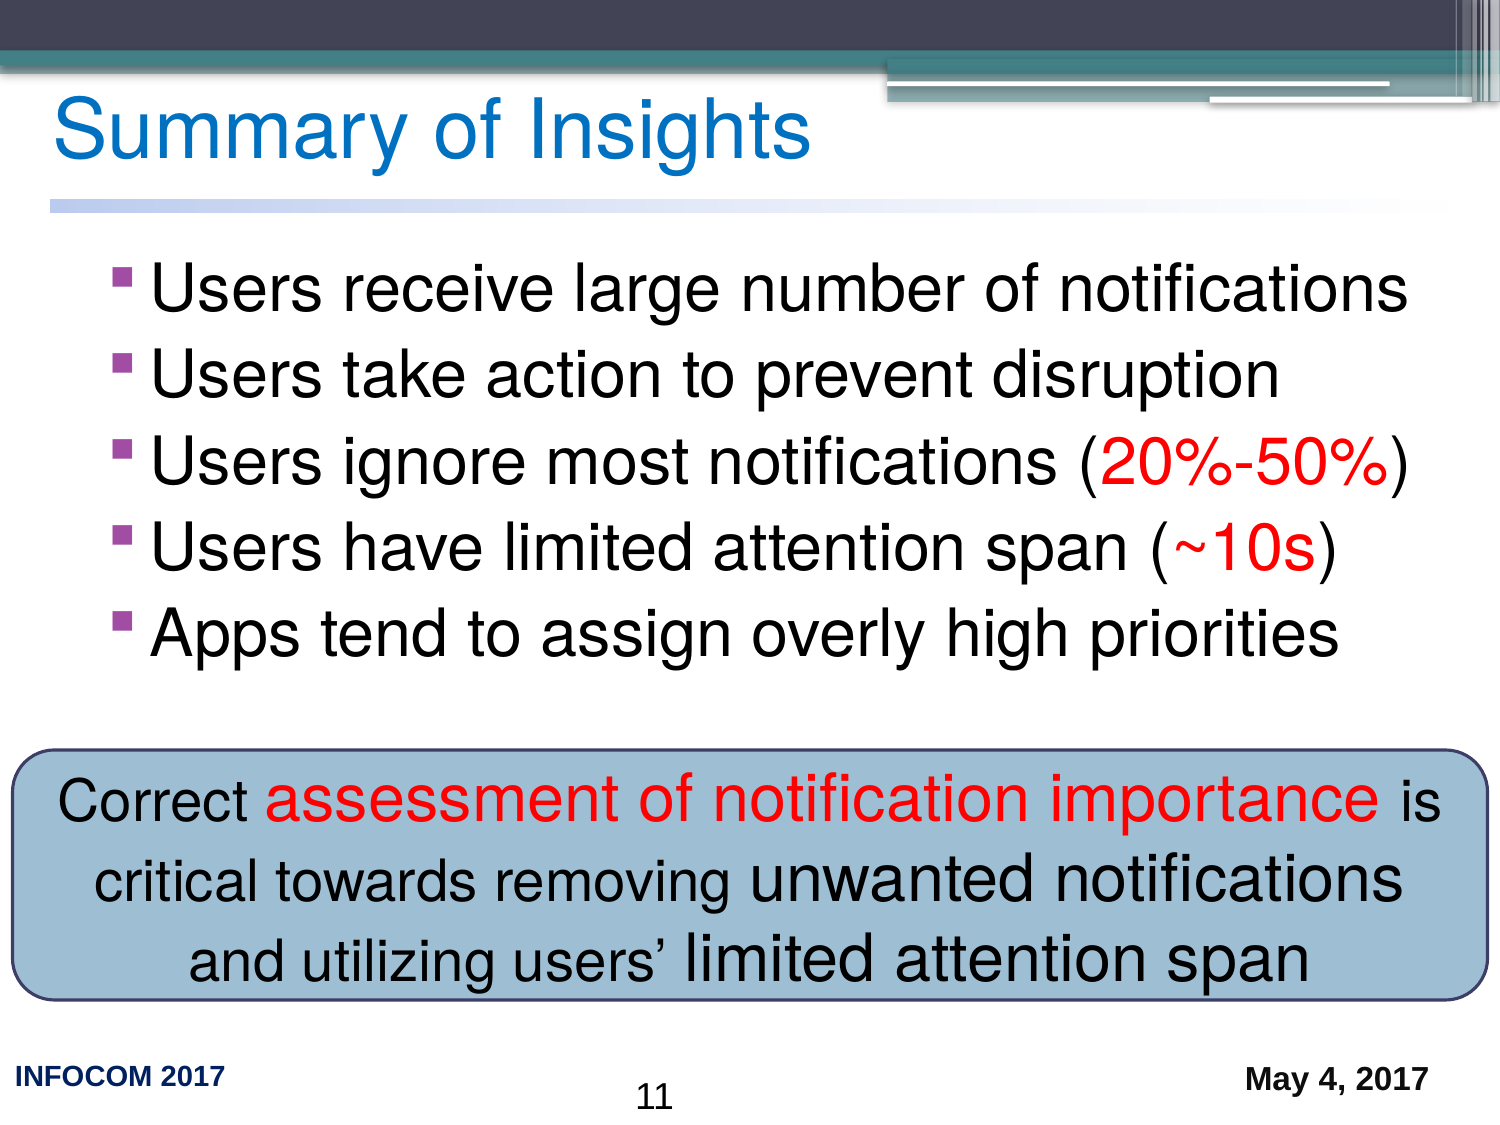

# Summary of Insights
Users receive large number of notifications
Users take action to prevent disruption
Users ignore most notifications (20%-50%)
Users have limited attention span (~10s)
Apps tend to assign overly high priorities

Correct assessment of notification importance is critical towards removing unwanted notifications and utilizing users’ limited attention span